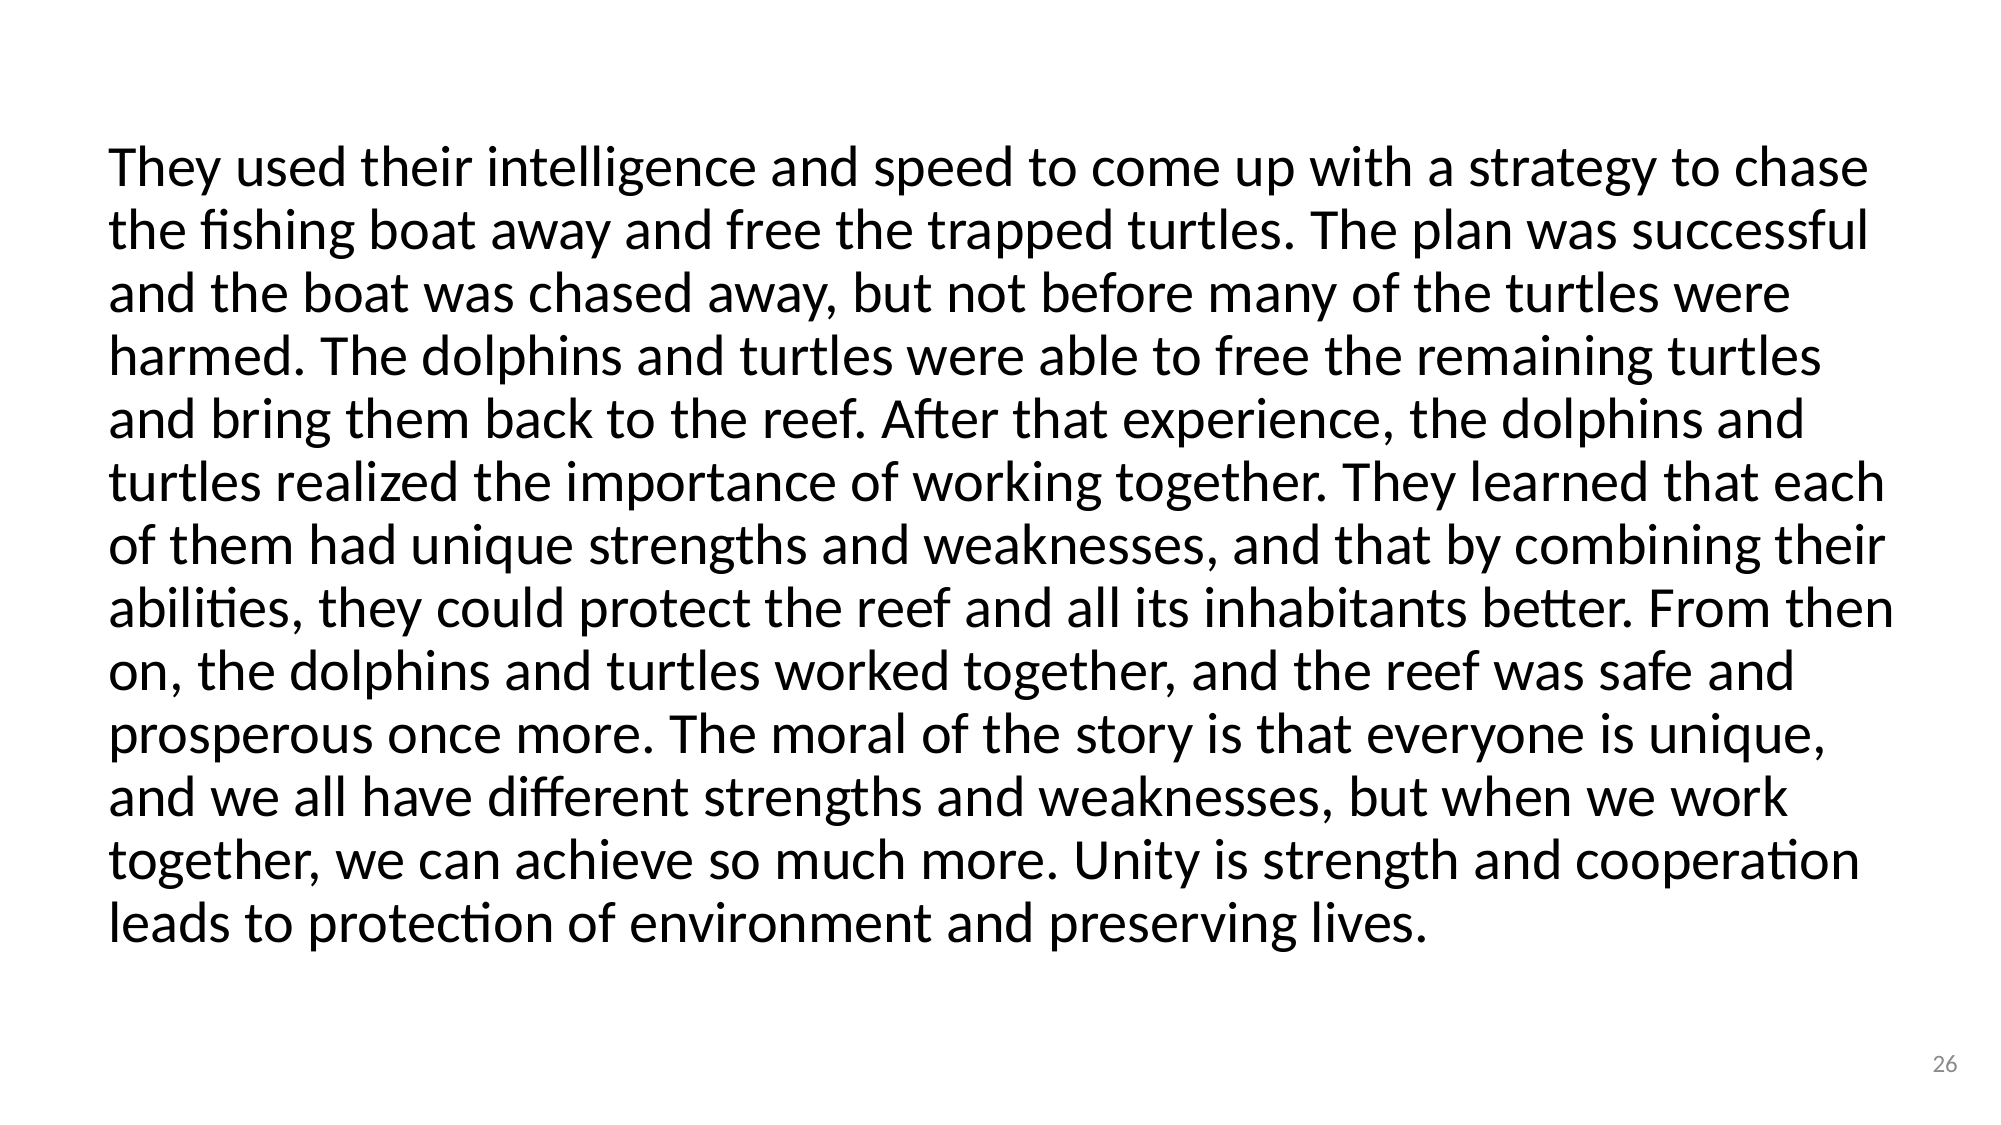

They used their intelligence and speed to come up with a strategy to chase the fishing boat away and free the trapped turtles. The plan was successful and the boat was chased away, but not before many of the turtles were harmed. The dolphins and turtles were able to free the remaining turtles and bring them back to the reef. After that experience, the dolphins and turtles realized the importance of working together. They learned that each of them had unique strengths and weaknesses, and that by combining their abilities, they could protect the reef and all its inhabitants better. From then on, the dolphins and turtles worked together, and the reef was safe and prosperous once more. The moral of the story is that everyone is unique, and we all have different strengths and weaknesses, but when we work together, we can achieve so much more. Unity is strength and cooperation leads to protection of environment and preserving lives.
26